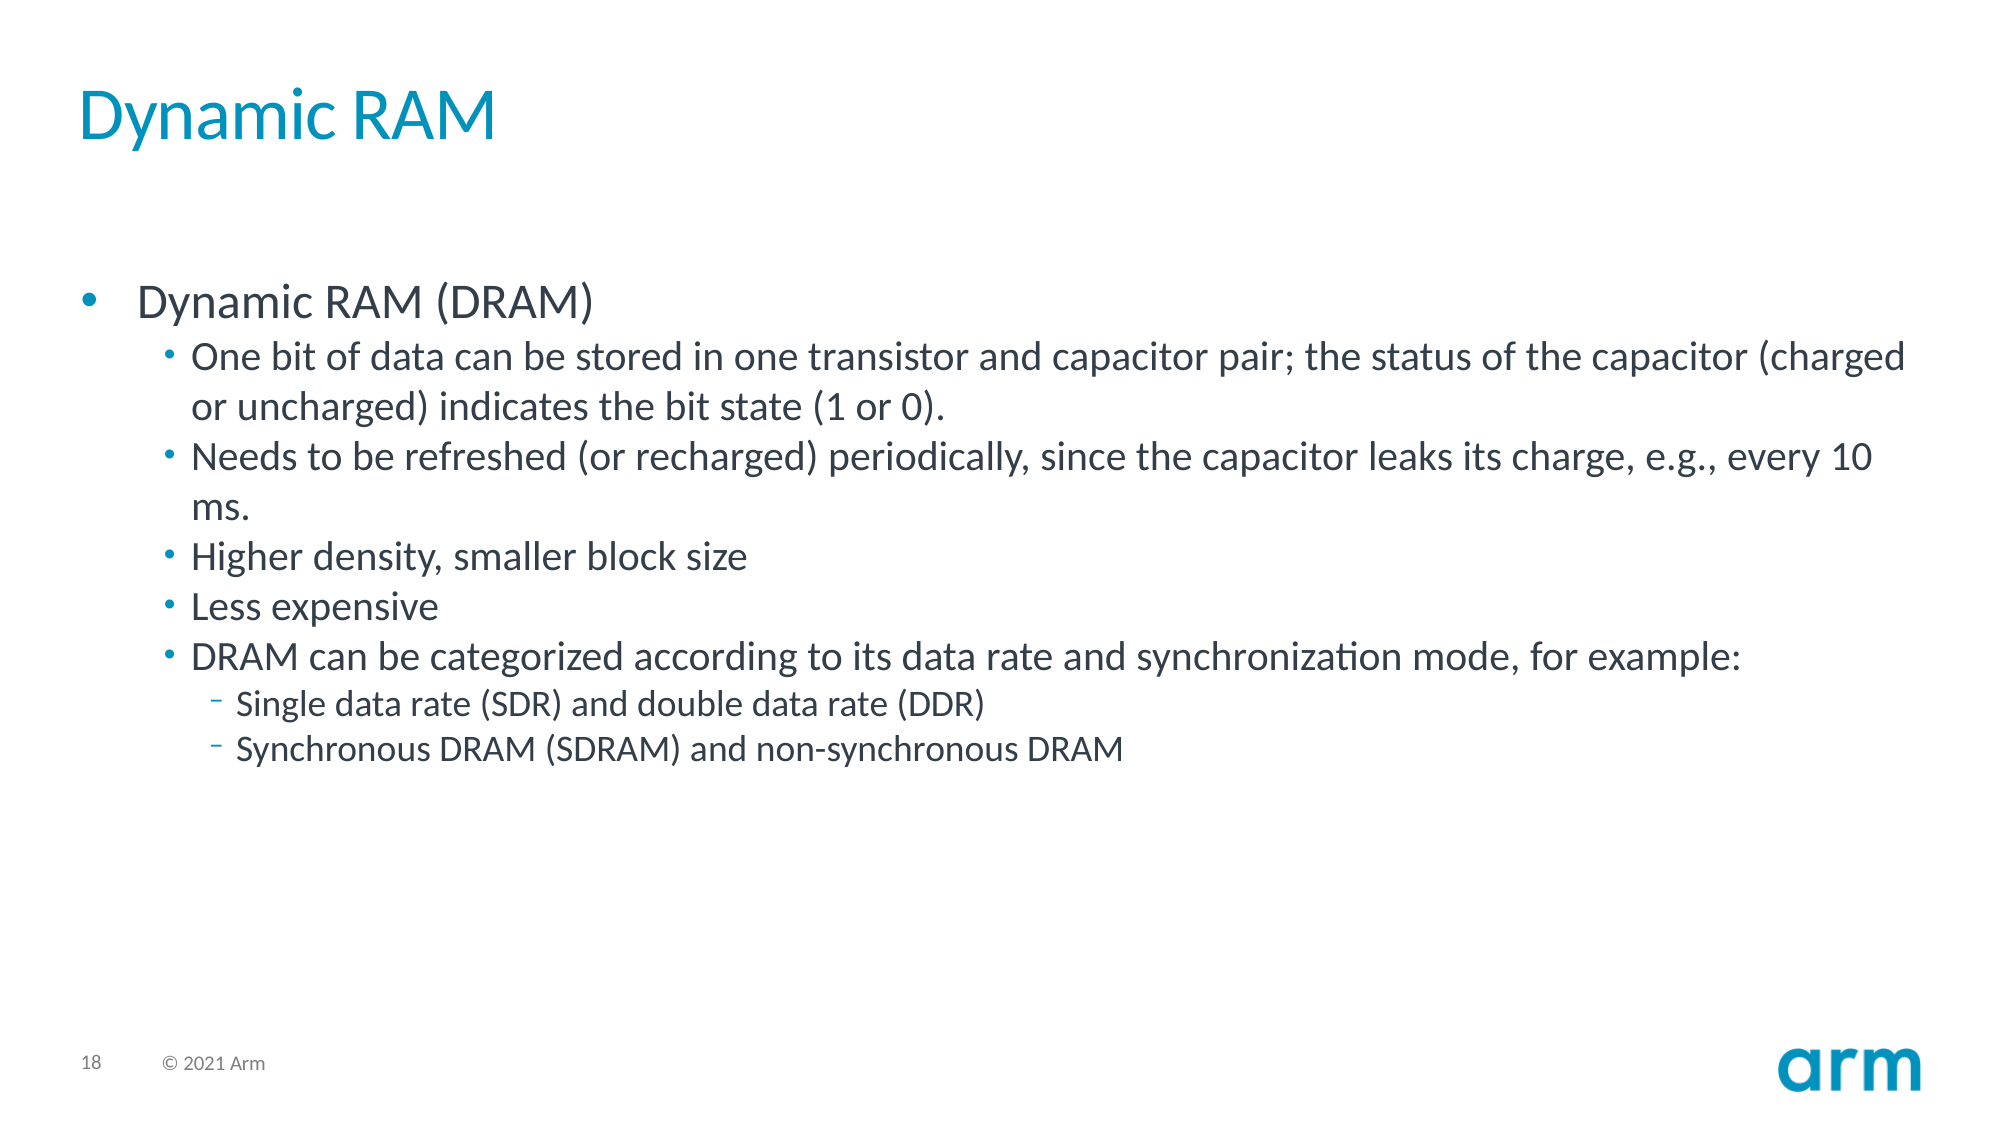

# Dynamic RAM
Dynamic RAM (DRAM)
One bit of data can be stored in one transistor and capacitor pair; the status of the capacitor (charged or uncharged) indicates the bit state (1 or 0).
Needs to be refreshed (or recharged) periodically, since the capacitor leaks its charge, e.g., every 10 ms.
Higher density, smaller block size
Less expensive
DRAM can be categorized according to its data rate and synchronization mode, for example:
Single data rate (SDR) and double data rate (DDR)
Synchronous DRAM (SDRAM) and non-synchronous DRAM